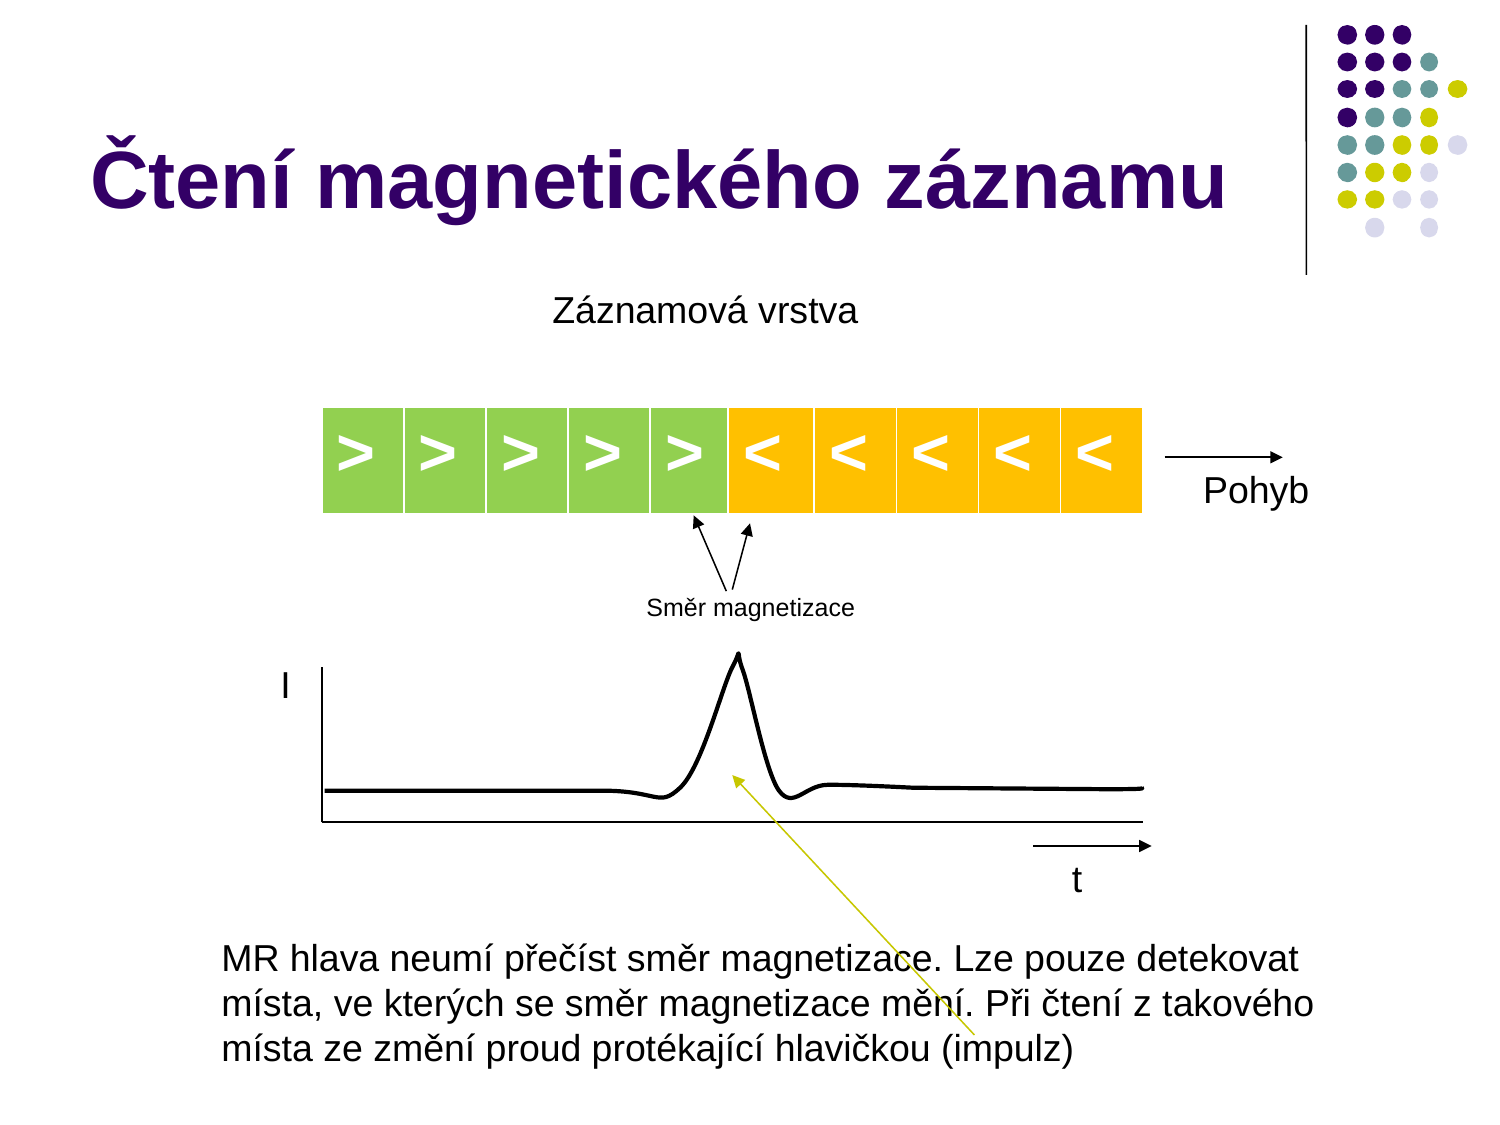

# Čtení magnetického záznamu
Záznamová vrstva
| > | > | > | > | > | < | < | < | < | < |
| --- | --- | --- | --- | --- | --- | --- | --- | --- | --- |
Pohyb
Směr magnetizace

I
t
MR hlava neumí přečíst směr magnetizace. Lze pouze detekovat místa, ve kterých se směr magnetizace mění. Při čtení z takového místa ze změní proud protékající hlavičkou (impulz)